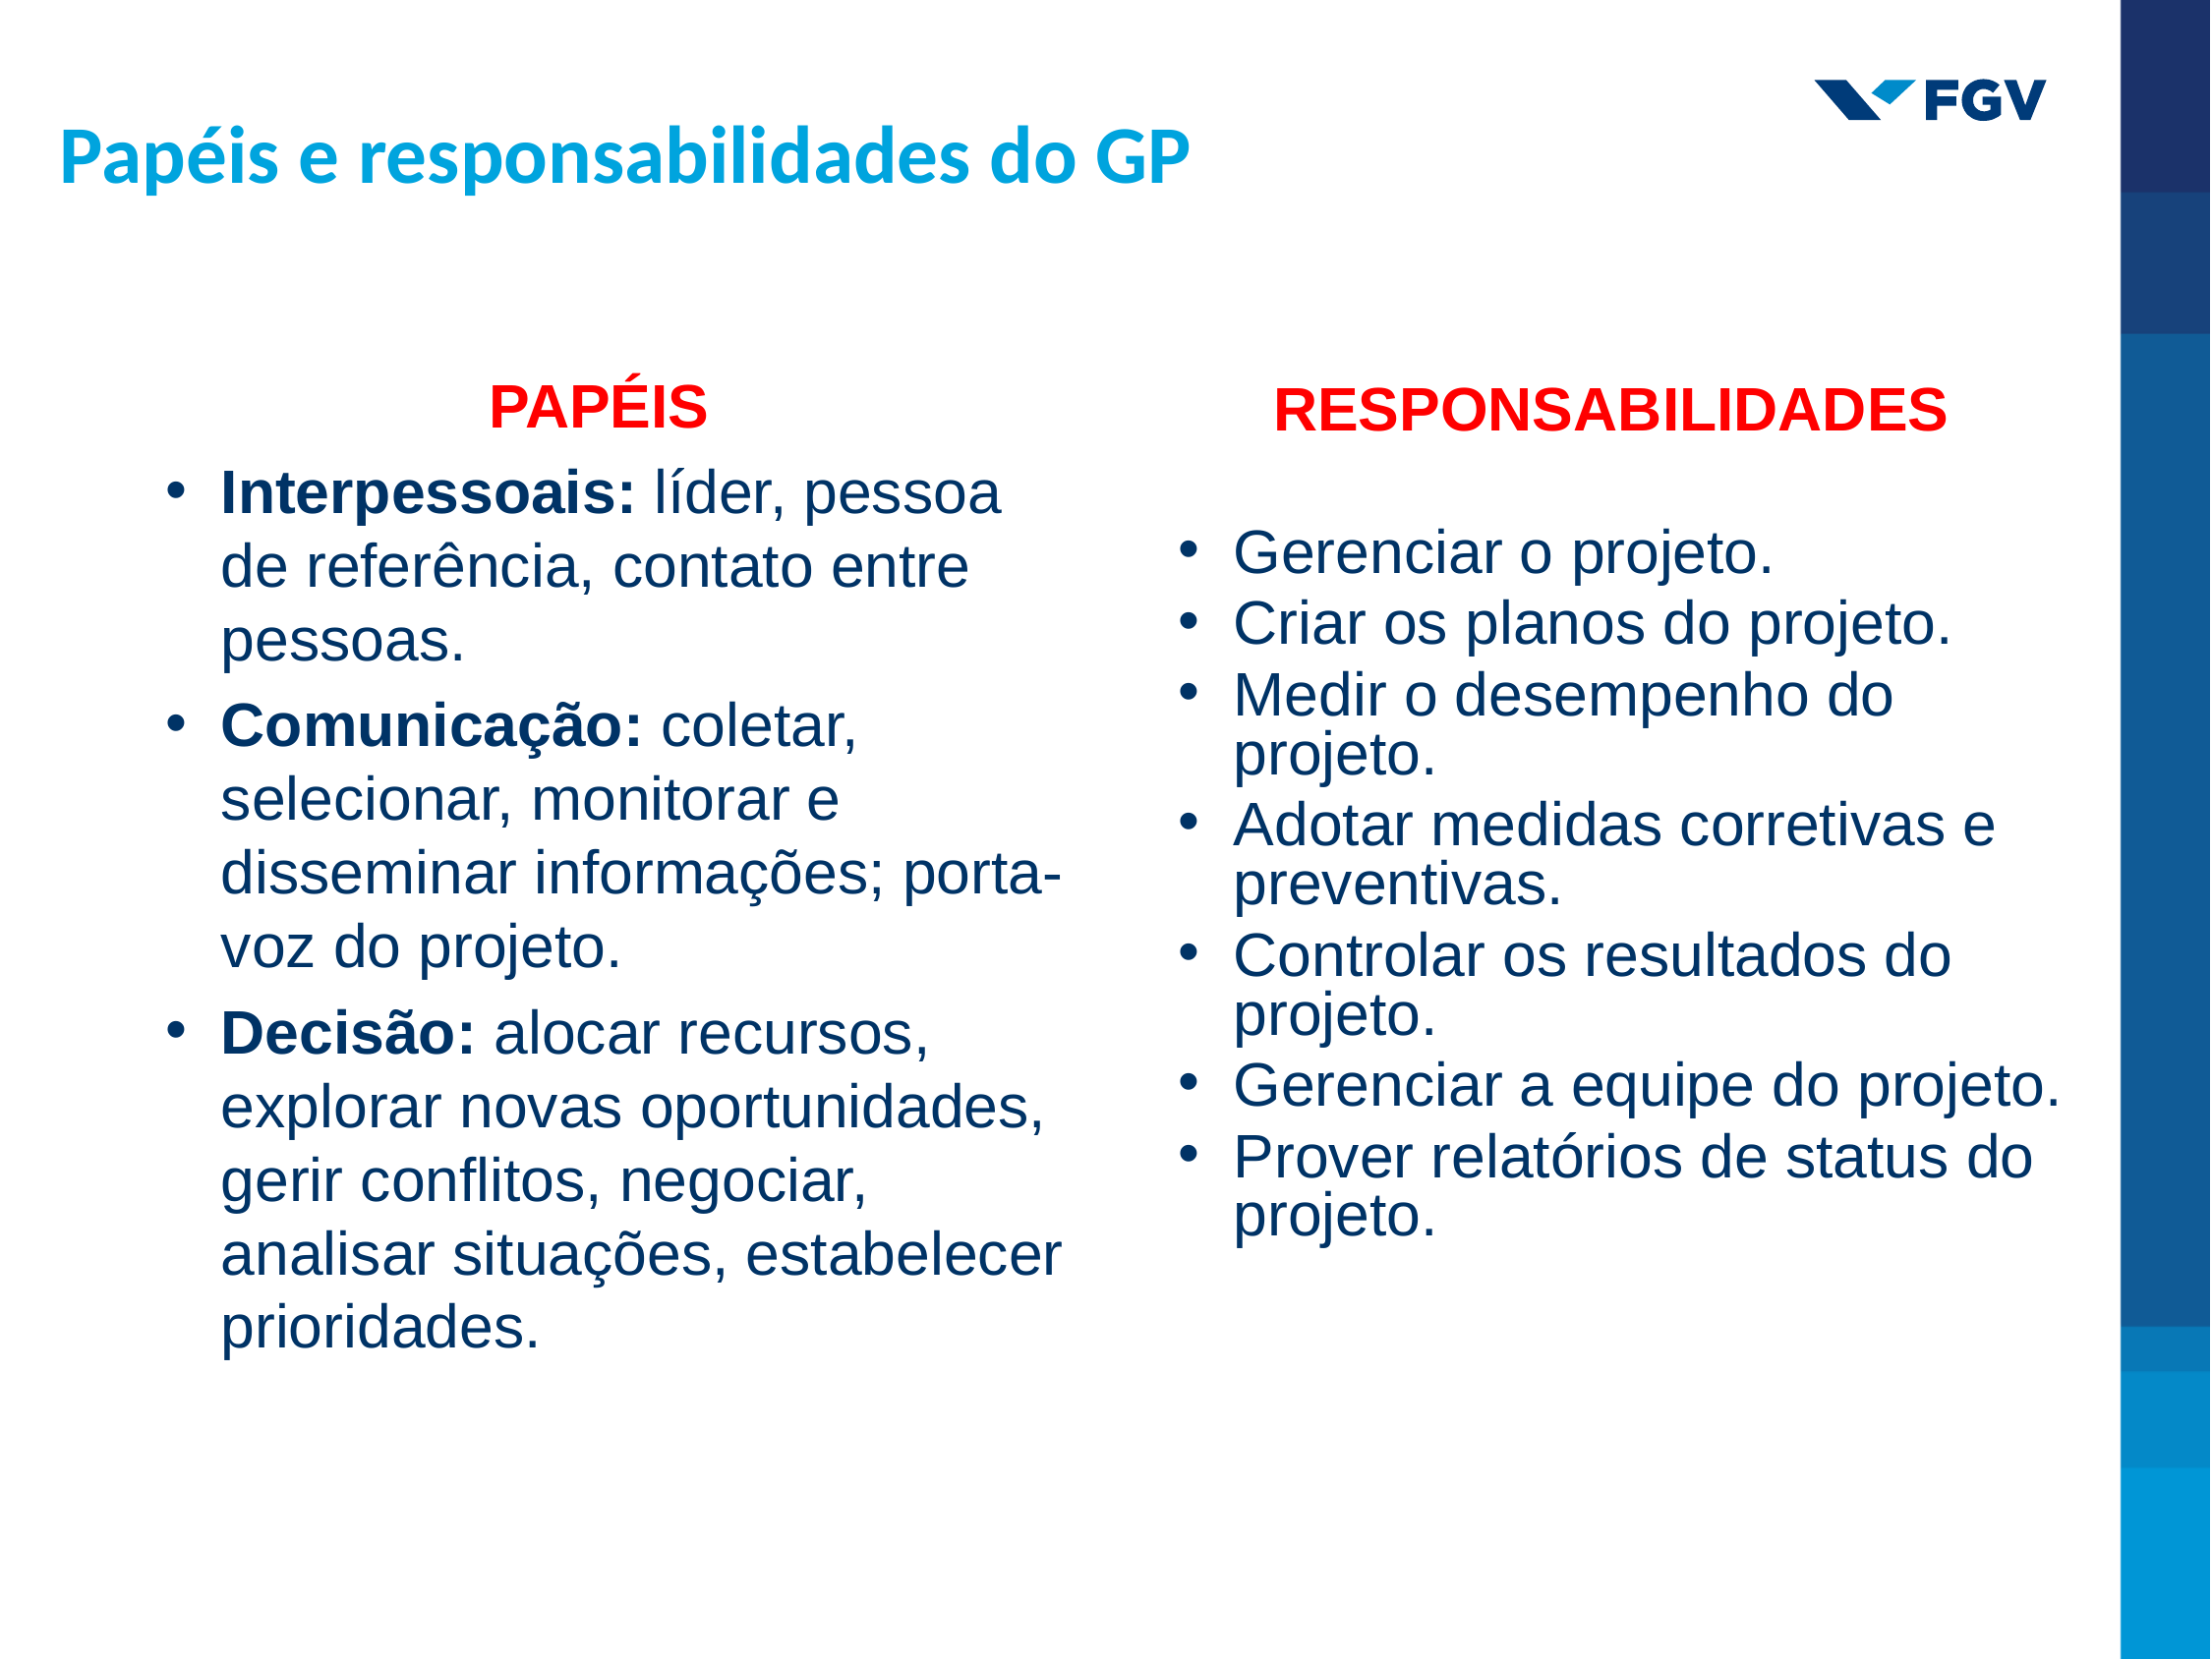

# Papéis e responsabilidades do GP
PAPÉIS
Interpessoais: líder, pessoa de referência, contato entre pessoas.
Comunicação: coletar, selecionar, monitorar e disseminar informações; porta-voz do projeto.
Decisão: alocar recursos, explorar novas oportunidades, gerir conflitos, negociar, analisar situações, estabelecer prioridades.
RESPONSABILIDADES

Gerenciar o projeto.
Criar os planos do projeto.
Medir o desempenho do projeto.
Adotar medidas corretivas e preventivas.
Controlar os resultados do projeto.
Gerenciar a equipe do projeto.
Prover relatórios de status do projeto.